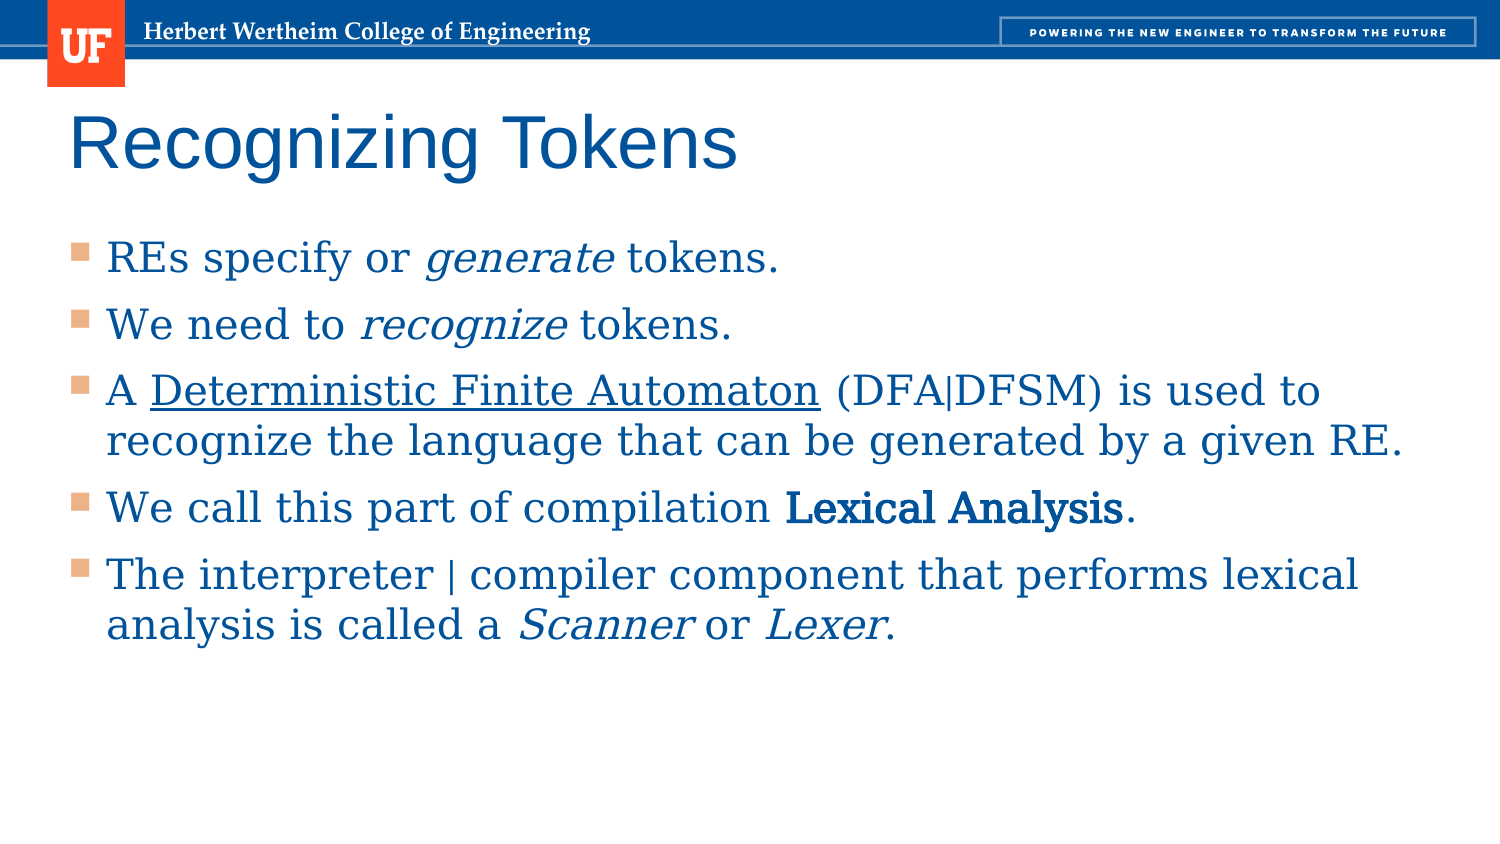

# Recognizing Tokens
REs specify or generate tokens.
We need to recognize tokens.
A Deterministic Finite Automaton (DFA|DFSM) is used to recognize the language that can be generated by a given RE.
We call this part of compilation Lexical Analysis.
The interpreter | compiler component that performs lexical analysis is called a Scanner or Lexer.